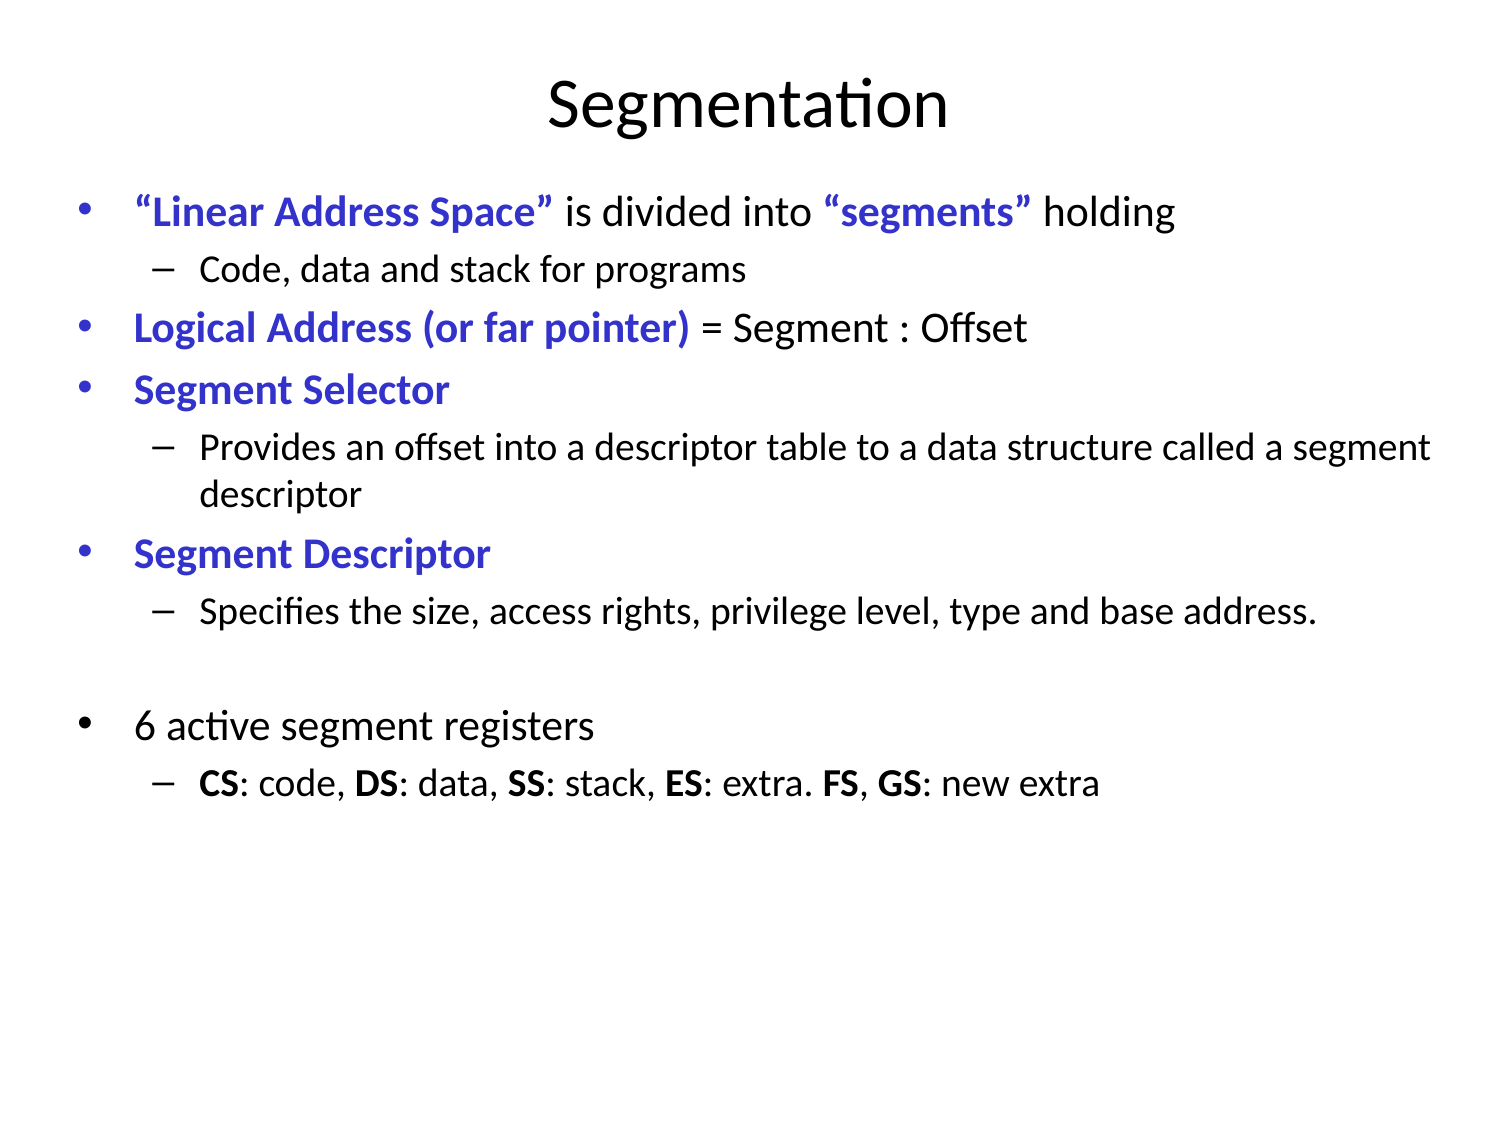

# Segmentation
“Linear Address Space” is divided into “segments” holding
Code, data and stack for programs
Logical Address (or far pointer) = Segment : Offset
Segment Selector
Provides an offset into a descriptor table to a data structure called a segment descriptor
Segment Descriptor
Specifies the size, access rights, privilege level, type and base address.

6 active segment registers
CS: code, DS: data, SS: stack, ES: extra. FS, GS: new extra